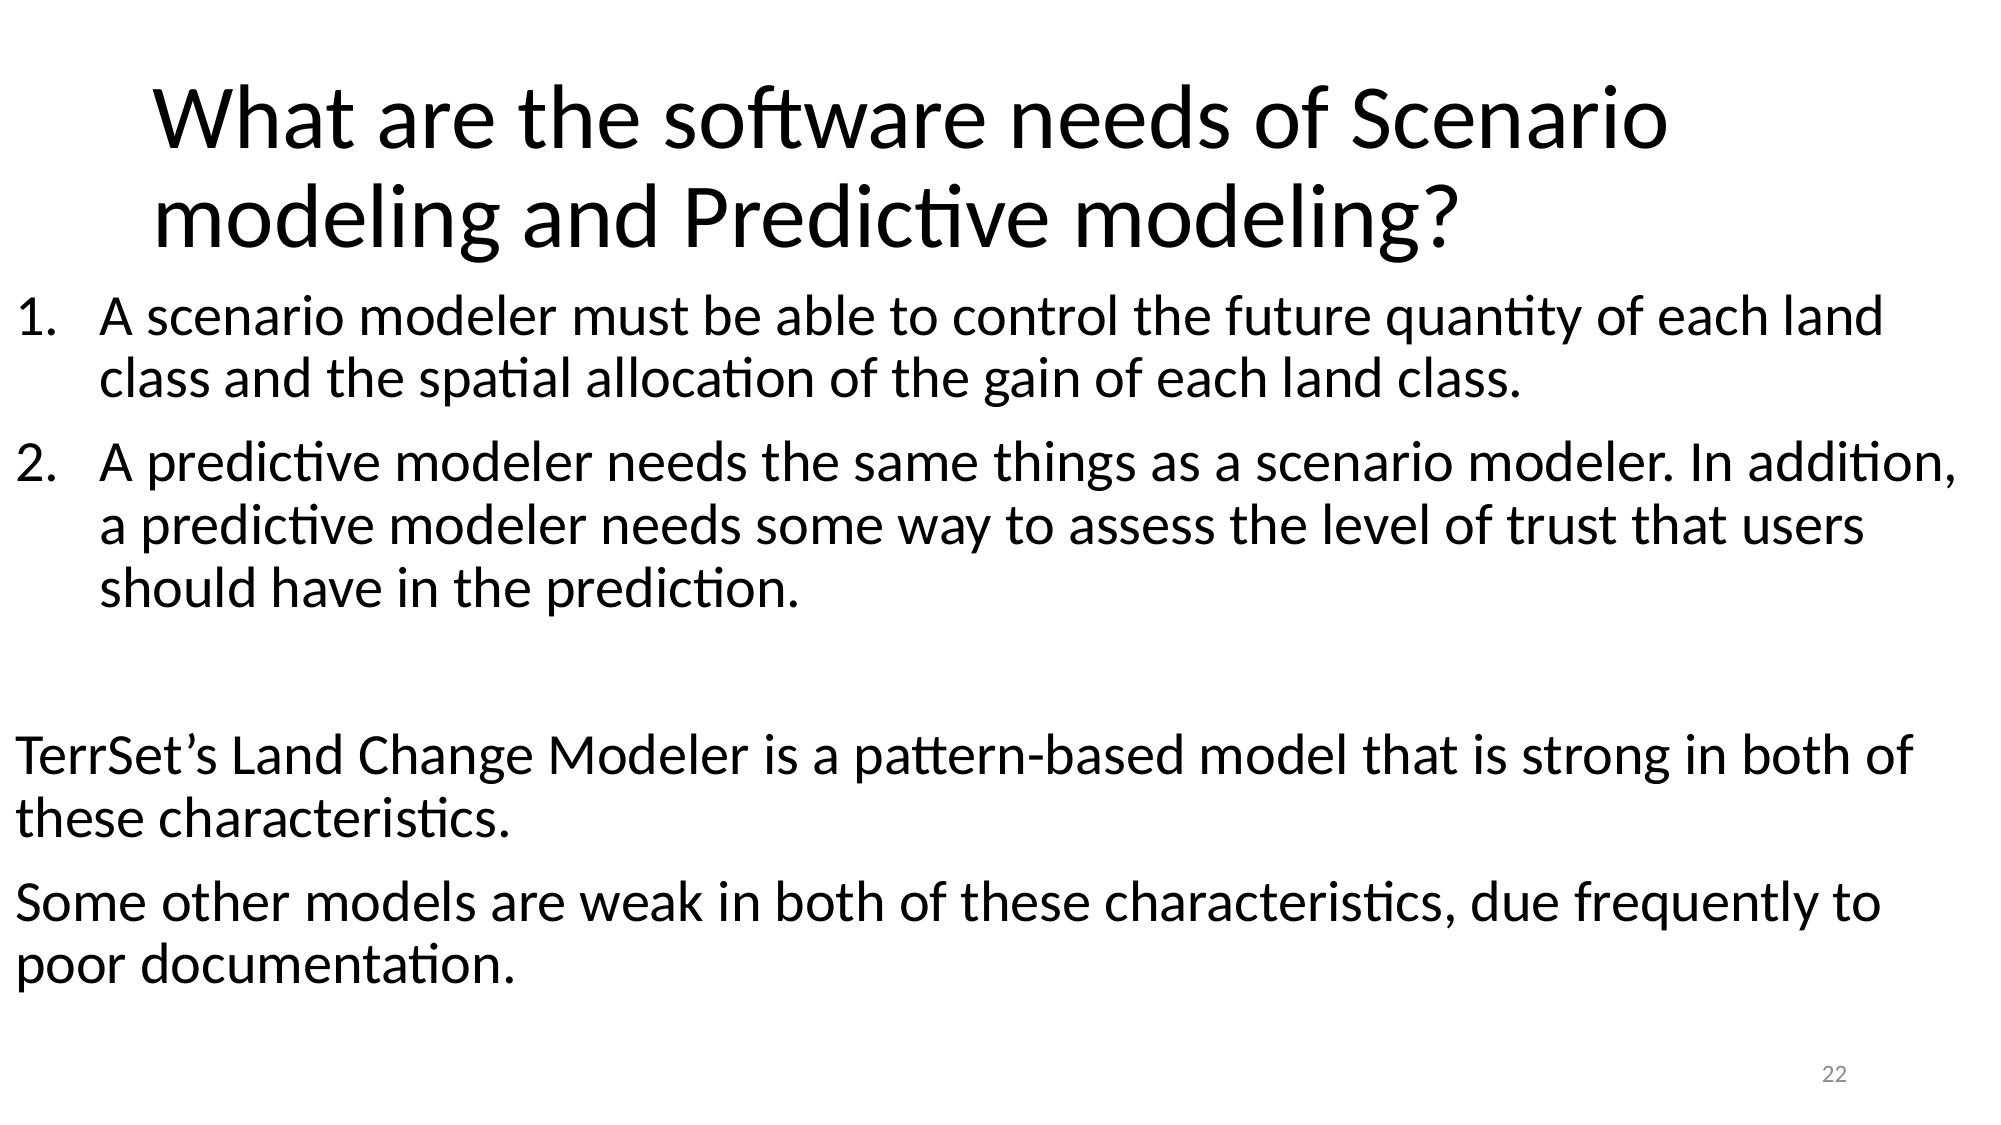

# What are the software needs of Scenario modeling and Predictive modeling?
A scenario modeler must be able to control the future quantity of each land class and the spatial allocation of the gain of each land class.
A predictive modeler needs the same things as a scenario modeler. In addition, a predictive modeler needs some way to assess the level of trust that users should have in the prediction.

TerrSet’s Land Change Modeler is a pattern-based model that is strong in both of these characteristics.
Some other models are weak in both of these characteristics, due frequently to poor documentation.
22